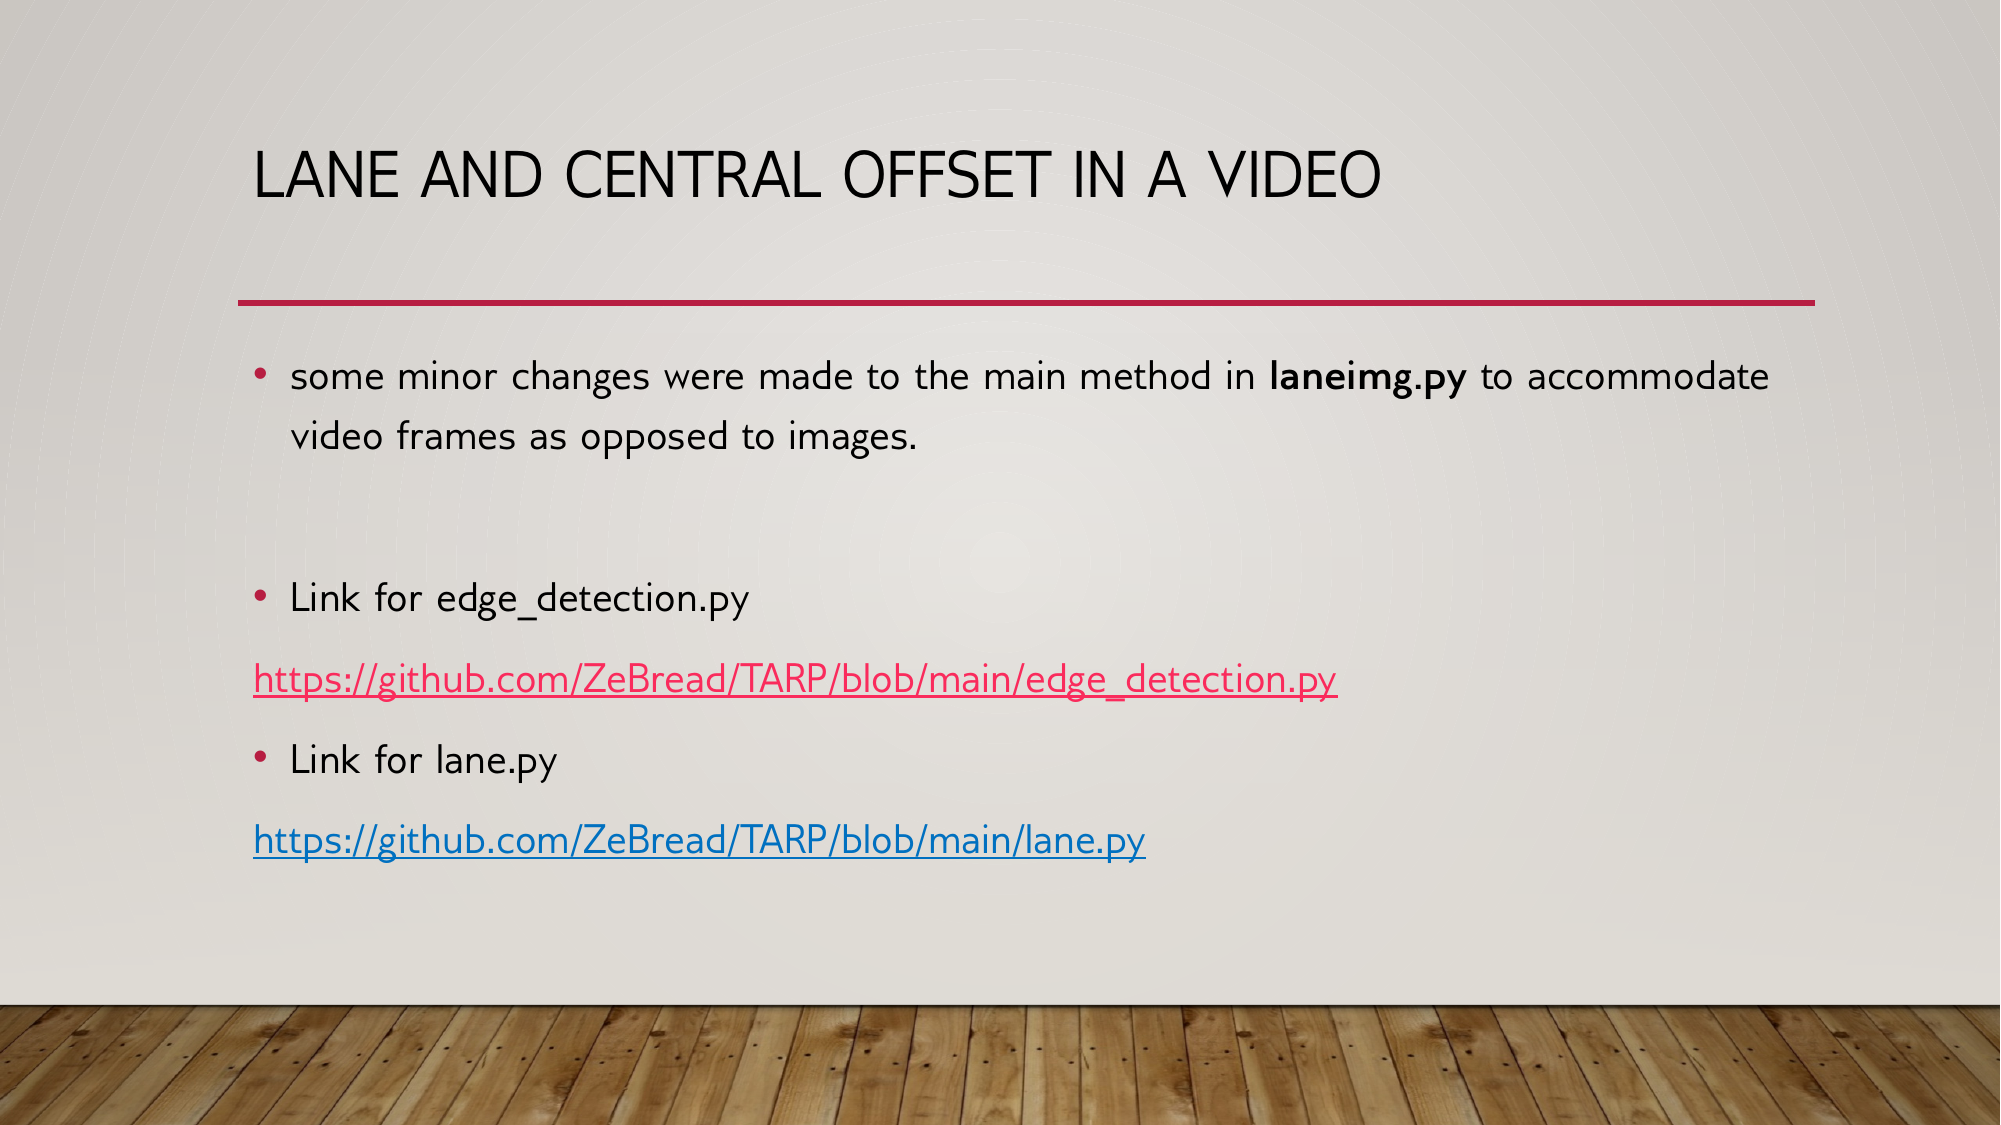

# LANE AND CENTRAL OFFSET IN A VIDEO

some minor changes were made to the main method in laneimg.py to accommodate video frames as opposed to images.

Link for edge_detection.py
https://github.com/ZeBread/TARP/blob/main/edge_detection.py
Link for lane.py
https://github.com/ZeBread/TARP/blob/main/lane.py